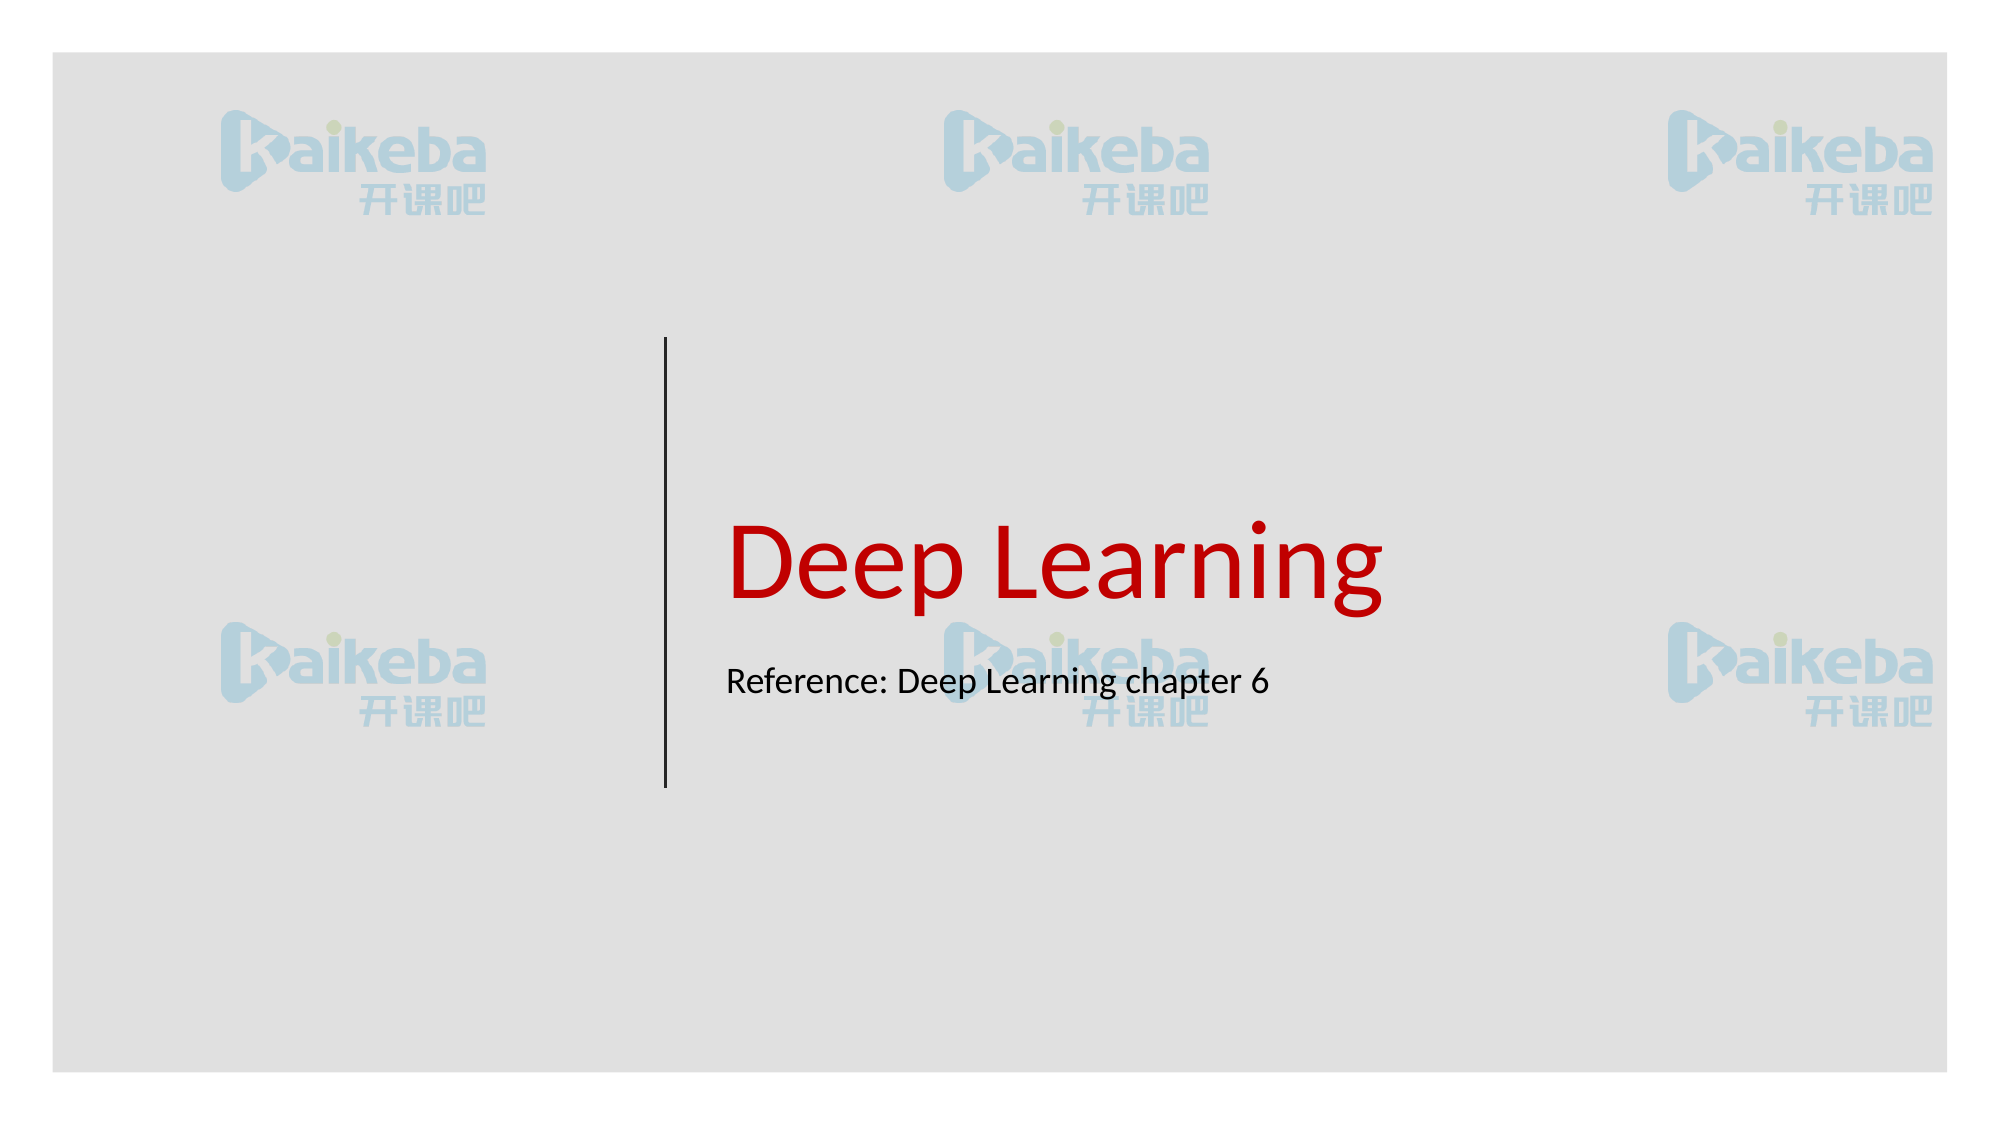

# Deep Learning

Reference: Deep Learning chapter 6